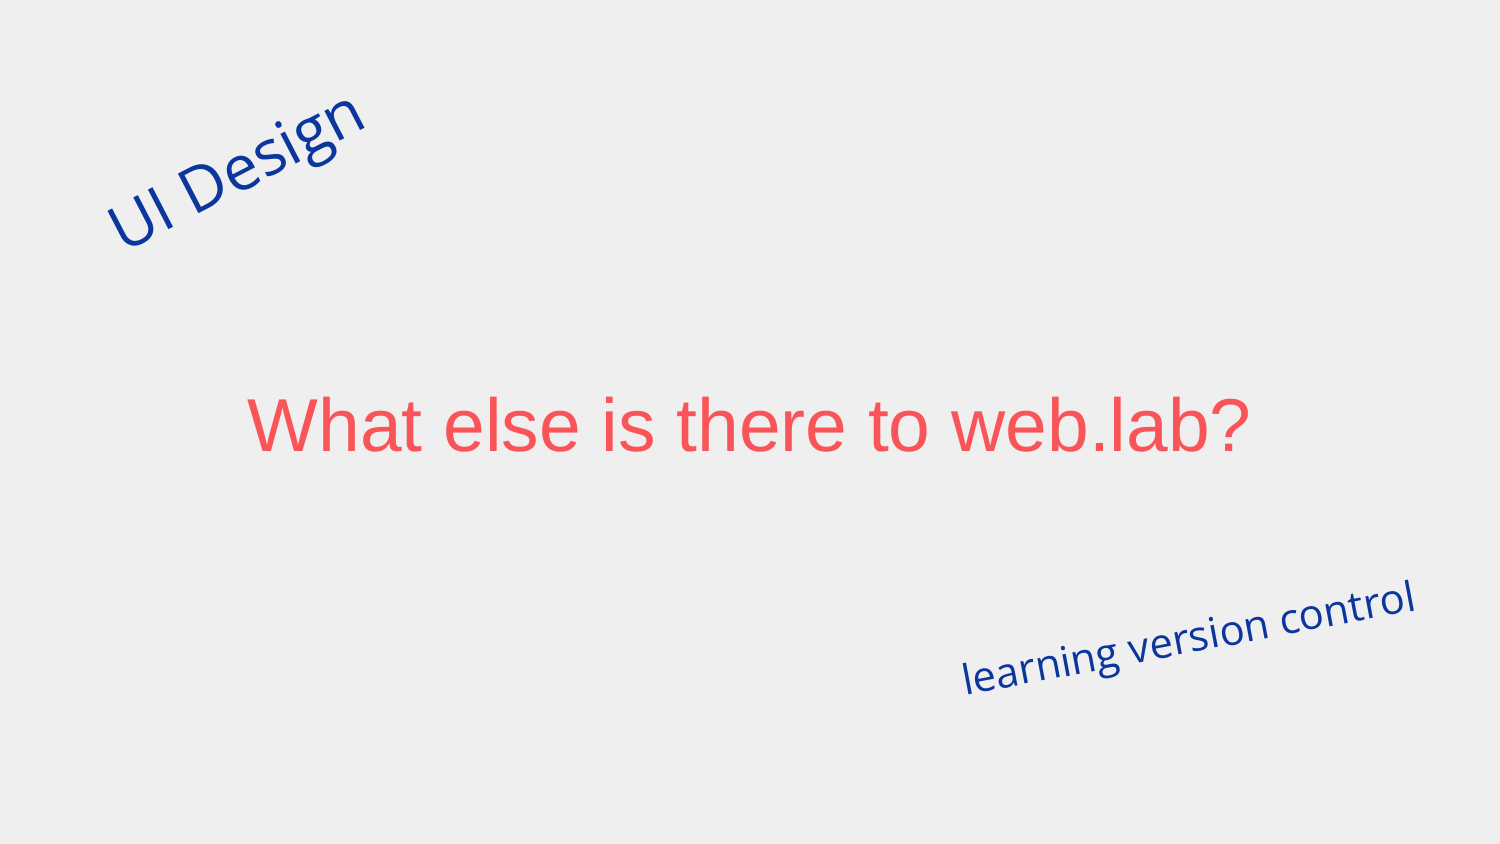

UI Design
# What else is there to web.lab?
learning version control